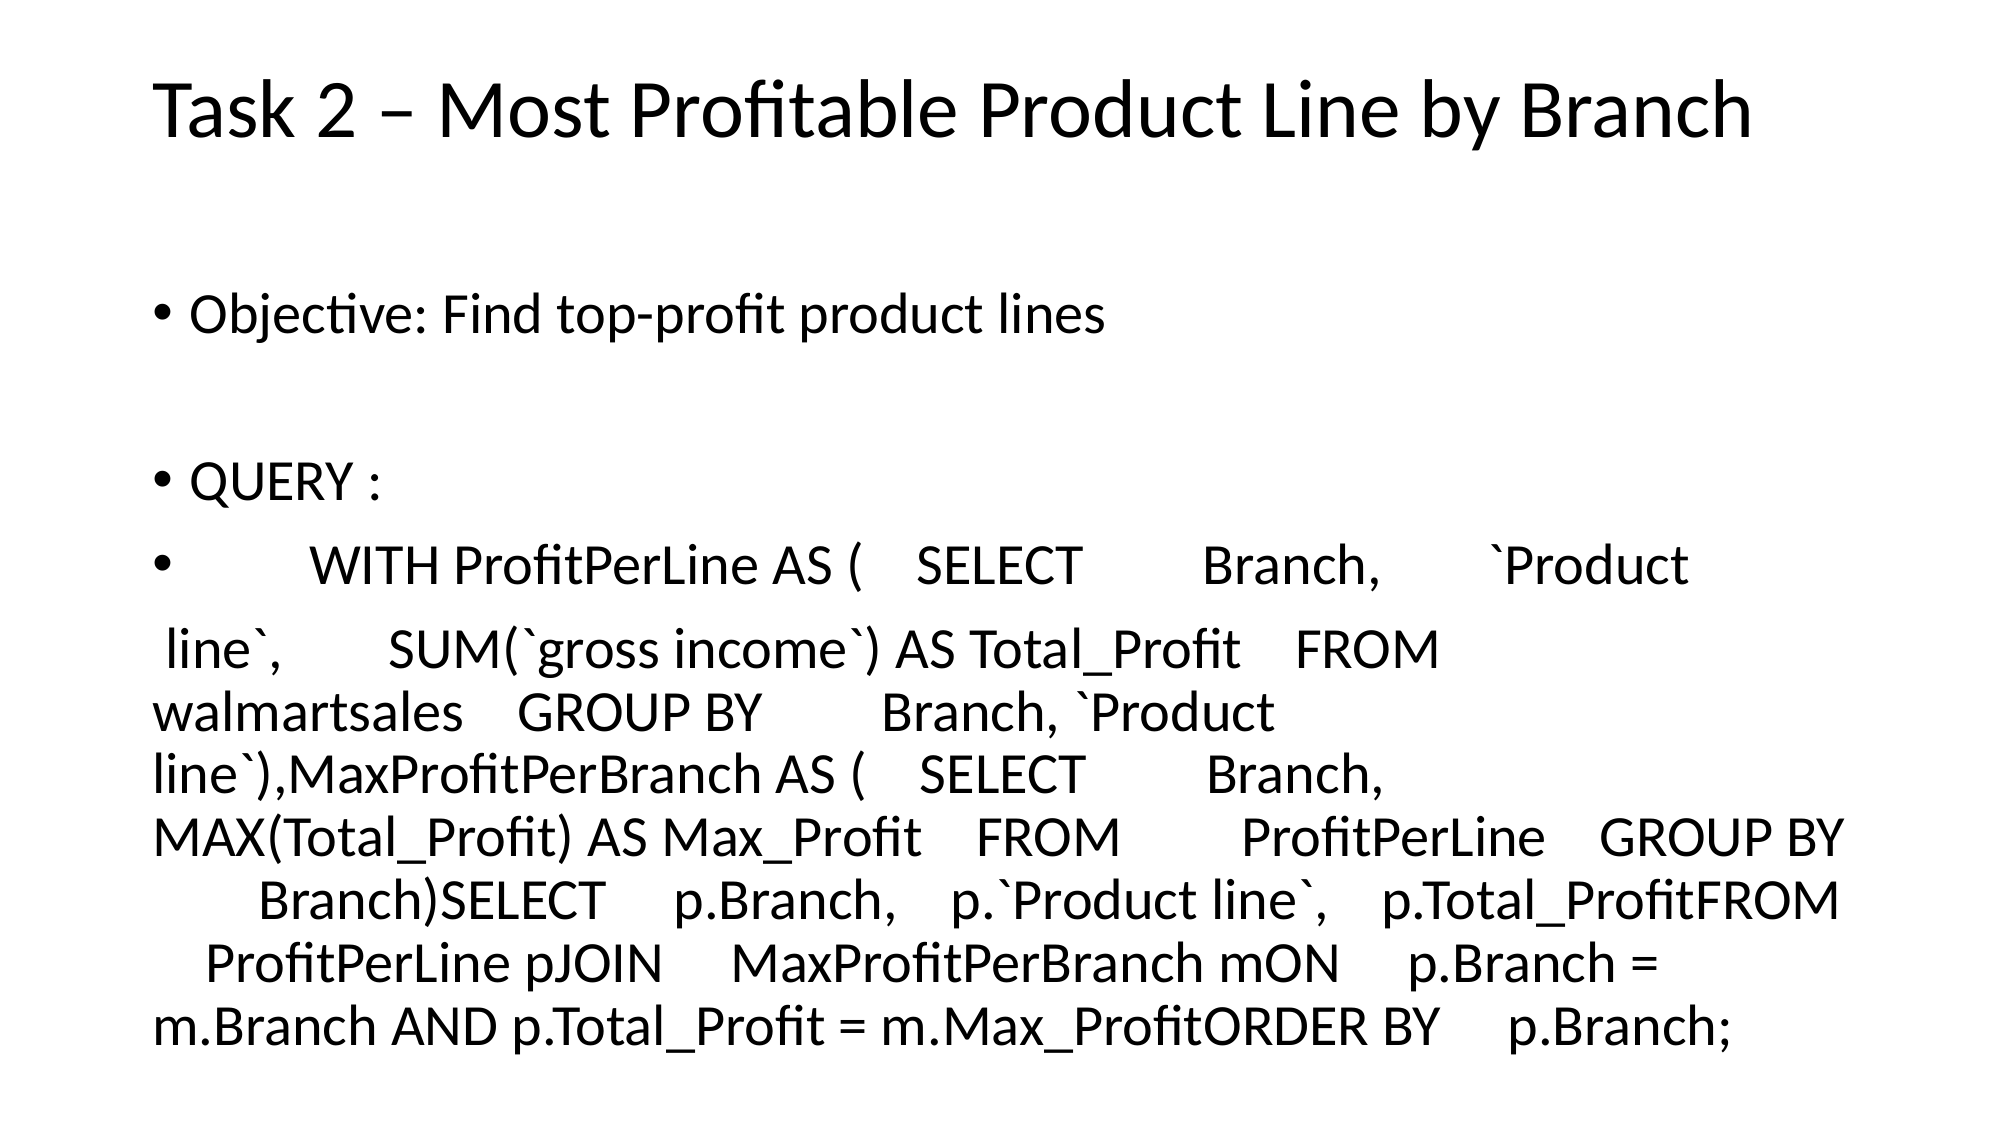

# Task 2 – Most Profitable Product Line by Branch

Objective: Find top-profit product lines

QUERY :
         WITH ProfitPerLine AS (    SELECT         Branch,        `Product
 line`,        SUM(`gross income`) AS Total_Profit    FROM              walmartsales    GROUP BY         Branch, `Product line`),MaxProfitPerBranch AS (    SELECT         Branch,        MAX(Total_Profit) AS Max_Profit    FROM         ProfitPerLine    GROUP BY         Branch)SELECT     p.Branch,    p.`Product line`,    p.Total_ProfitFROM     ProfitPerLine pJOIN     MaxProfitPerBranch mON     p.Branch = m.Branch AND p.Total_Profit = m.Max_ProfitORDER BY     p.Branch;